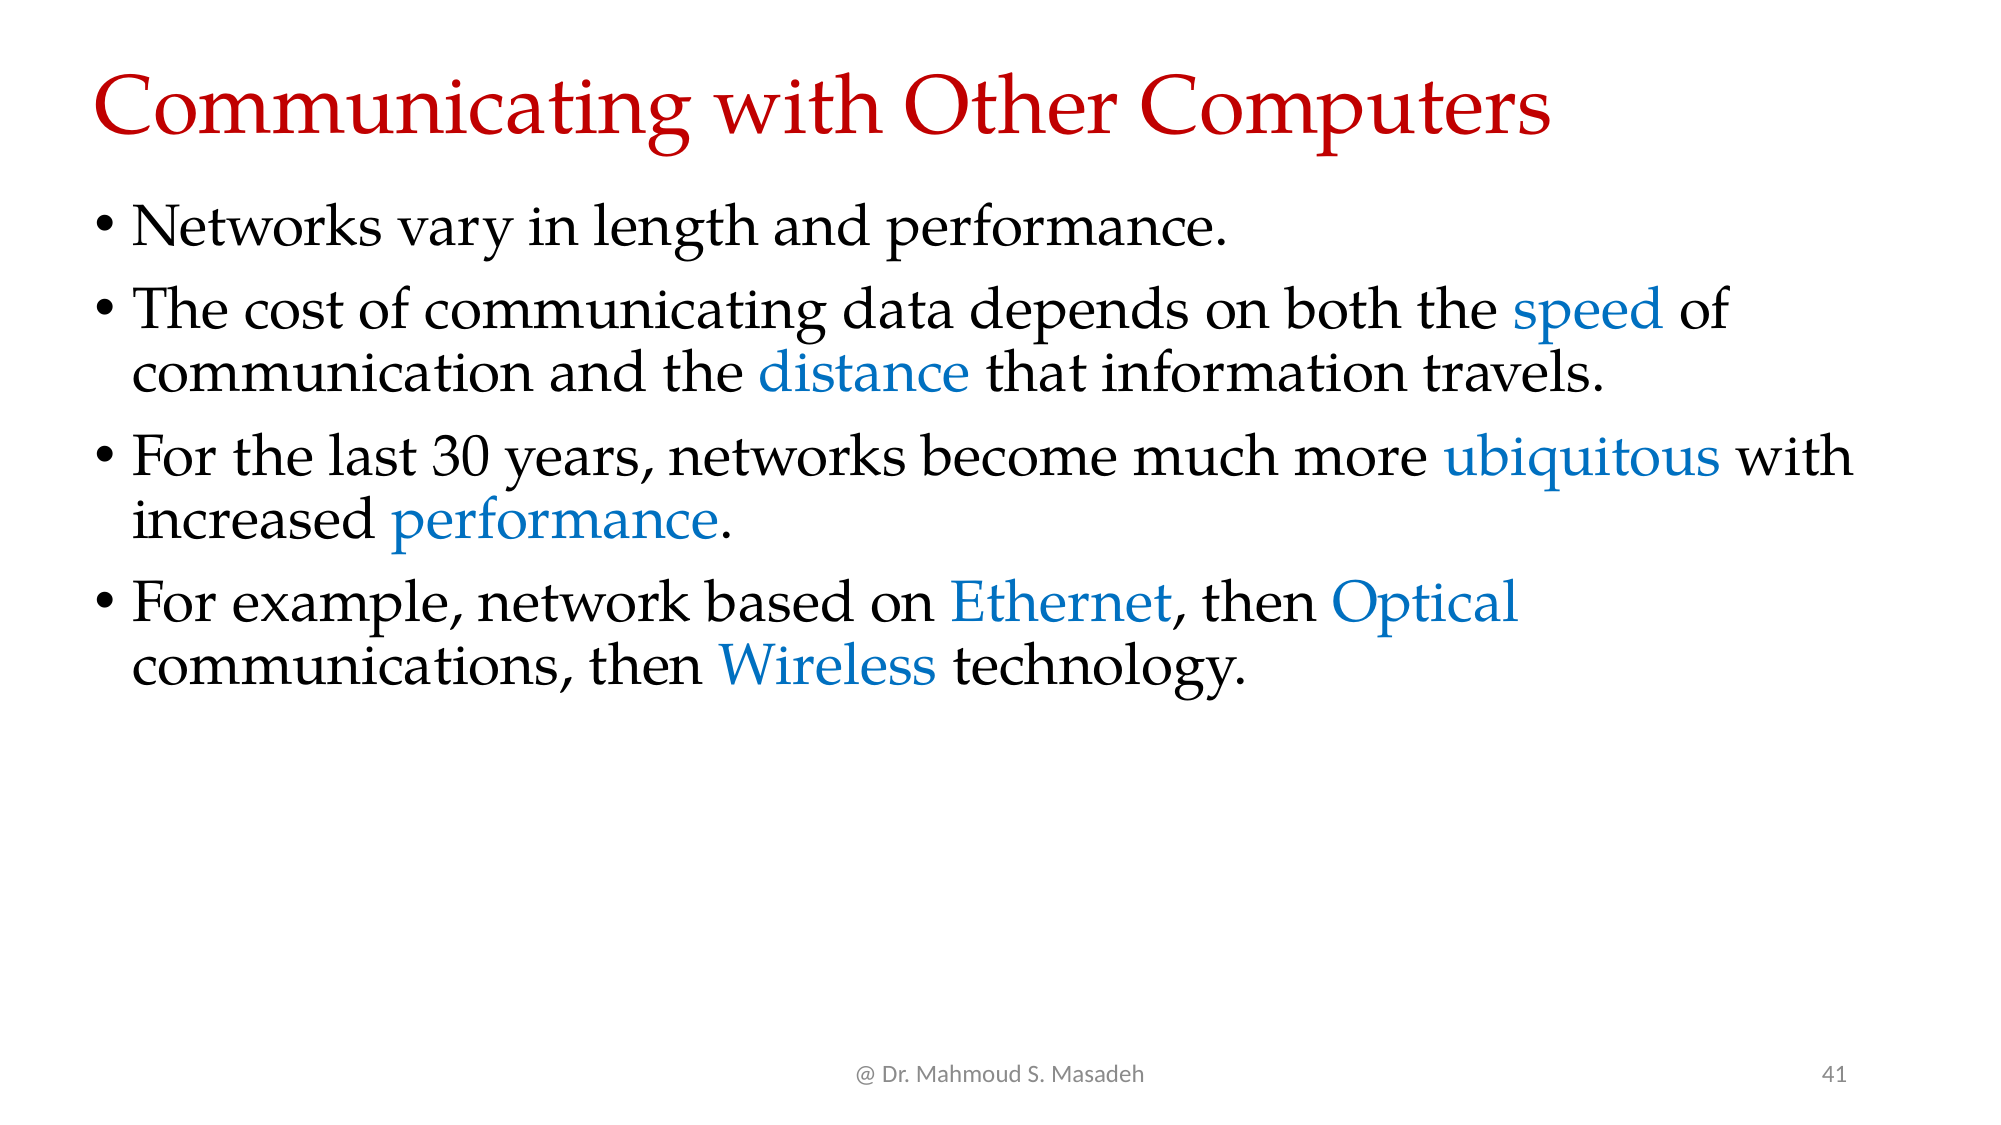

# Communicating with Other Computers
Networks vary in length and performance.
The cost of communicating data depends on both the speed of communication and the distance that information travels.
For the last 30 years, networks become much more ubiquitous with increased performance.
For example, network based on Ethernet, then Optical communications, then Wireless technology.

@ Dr. Mahmoud S. Masadeh
41